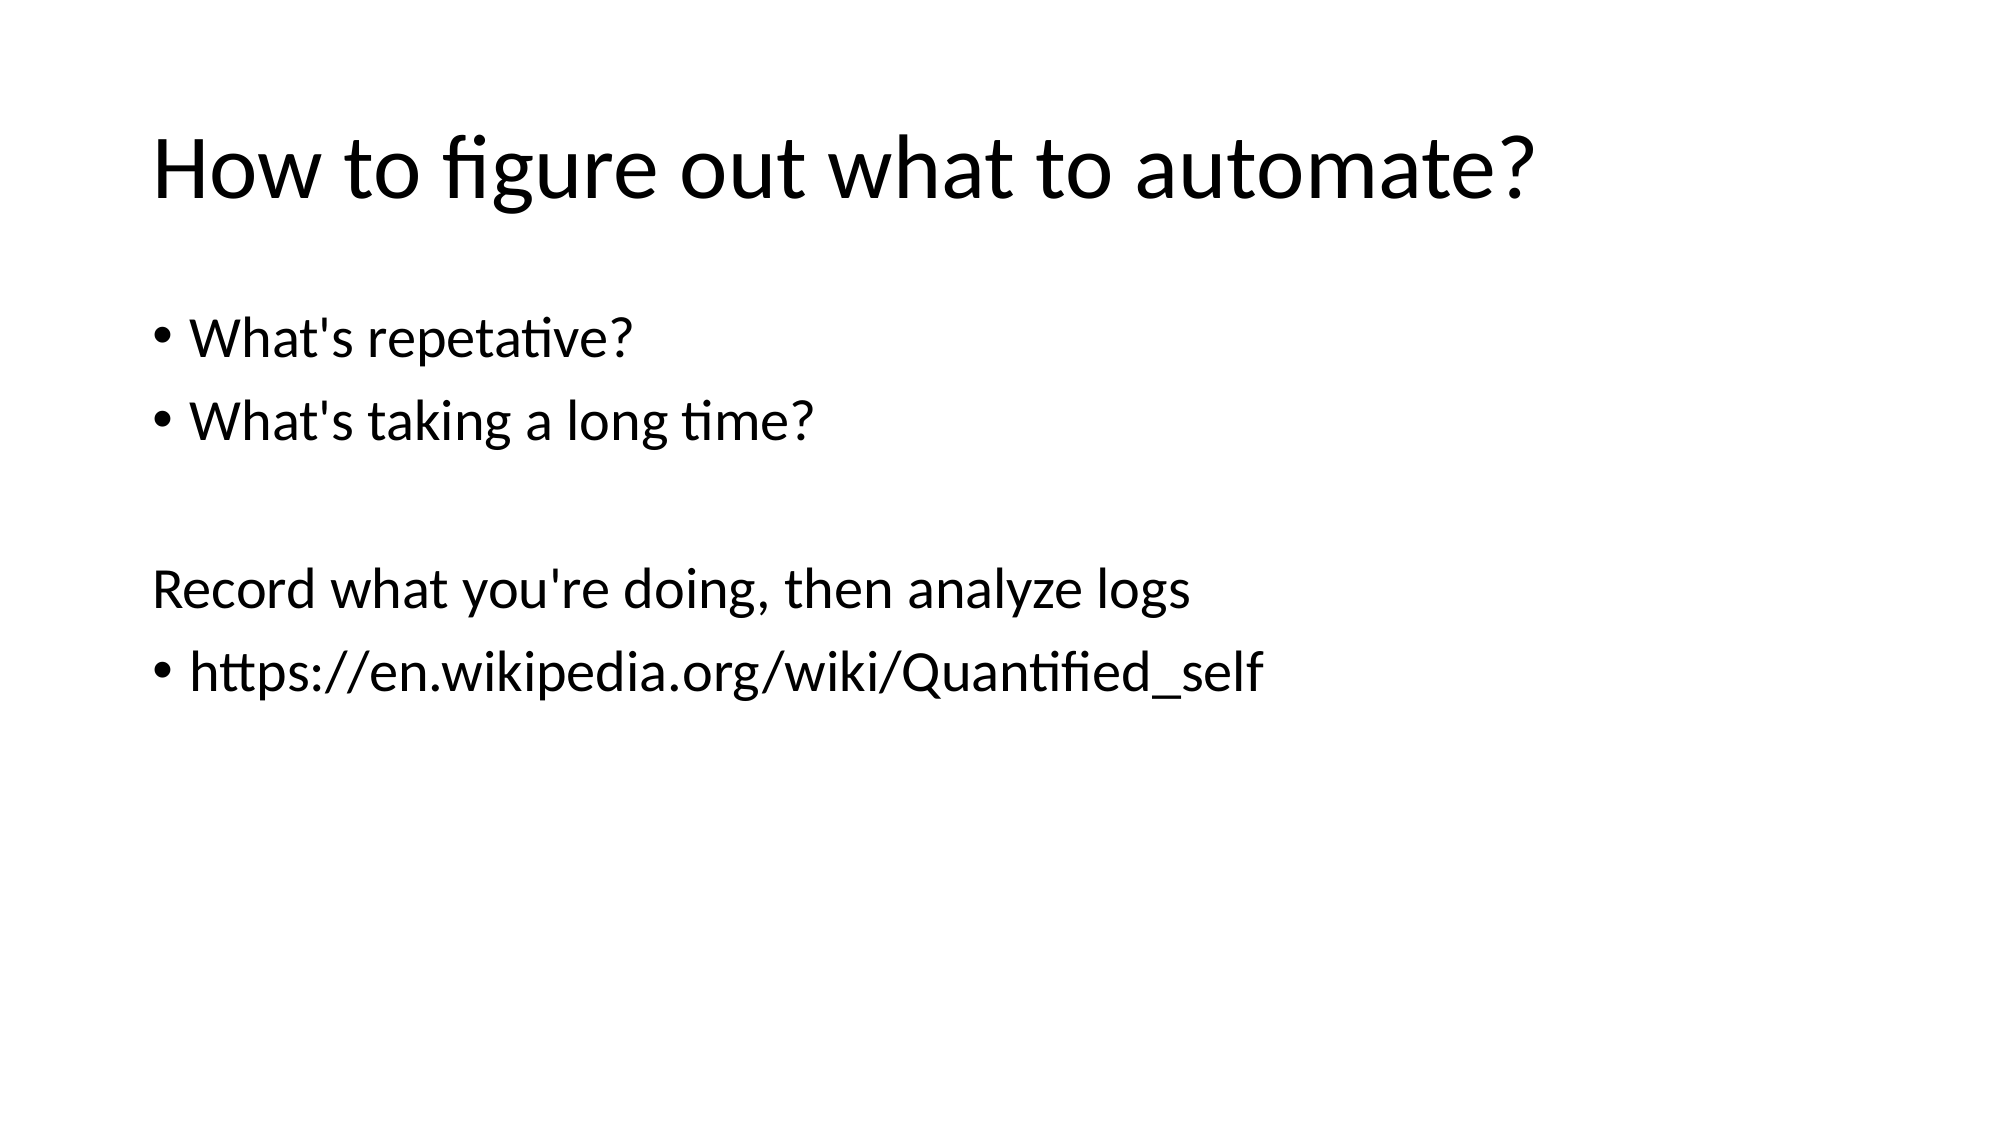

# How to figure out what to automate?
What's repetative?
What's taking a long time?

Record what you're doing, then analyze logs
https://en.wikipedia.org/wiki/Quantified_self